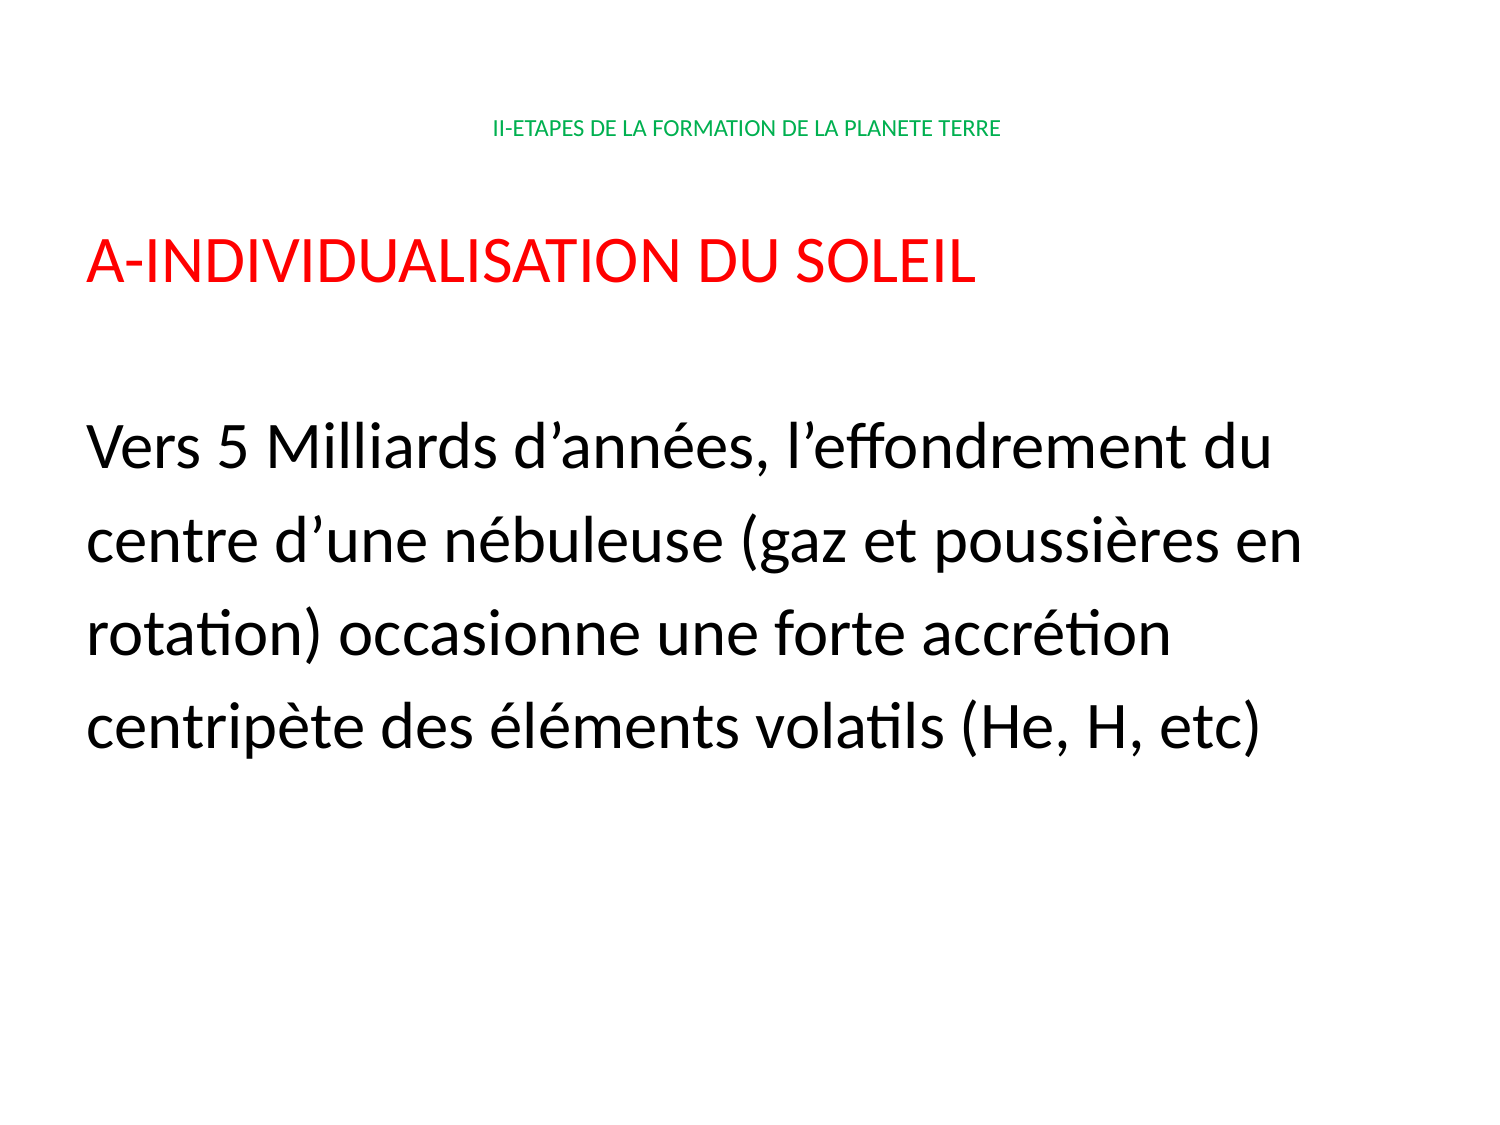

# II-ETAPES DE LA FORMATION DE LA PLANETE TERRE
A-INDIVIDUALISATION DU SOLEIL

Vers 5 Milliards d’années, l’effondrement du
centre d’une nébuleuse (gaz et poussières en
rotation) occasionne une forte accrétion
centripète des éléments volatils (He, H, etc)